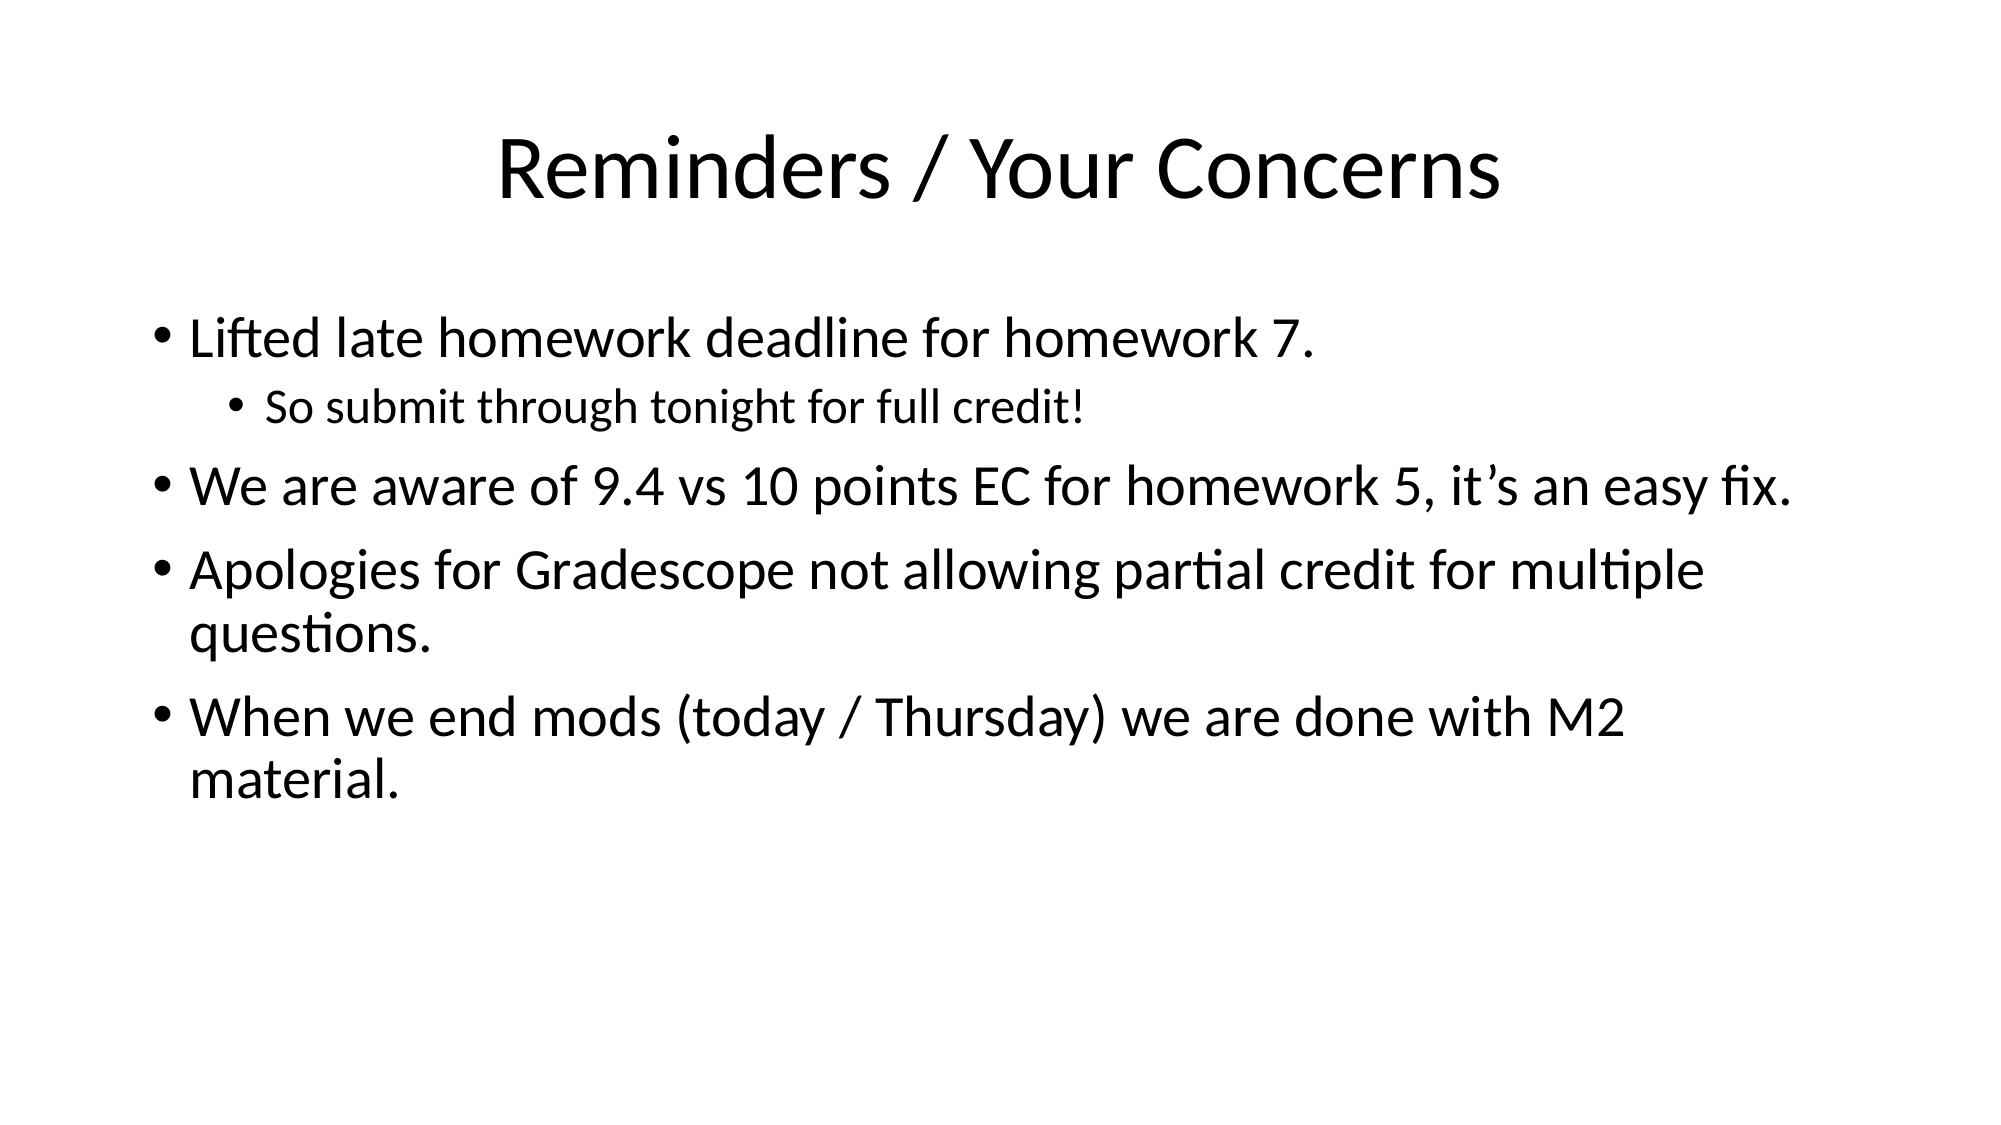

# Reminders / Your Concerns
Lifted late homework deadline for homework 7.
So submit through tonight for full credit!
We are aware of 9.4 vs 10 points EC for homework 5, it’s an easy fix.
Apologies for Gradescope not allowing partial credit for multiple questions.
When we end mods (today / Thursday) we are done with M2 material.